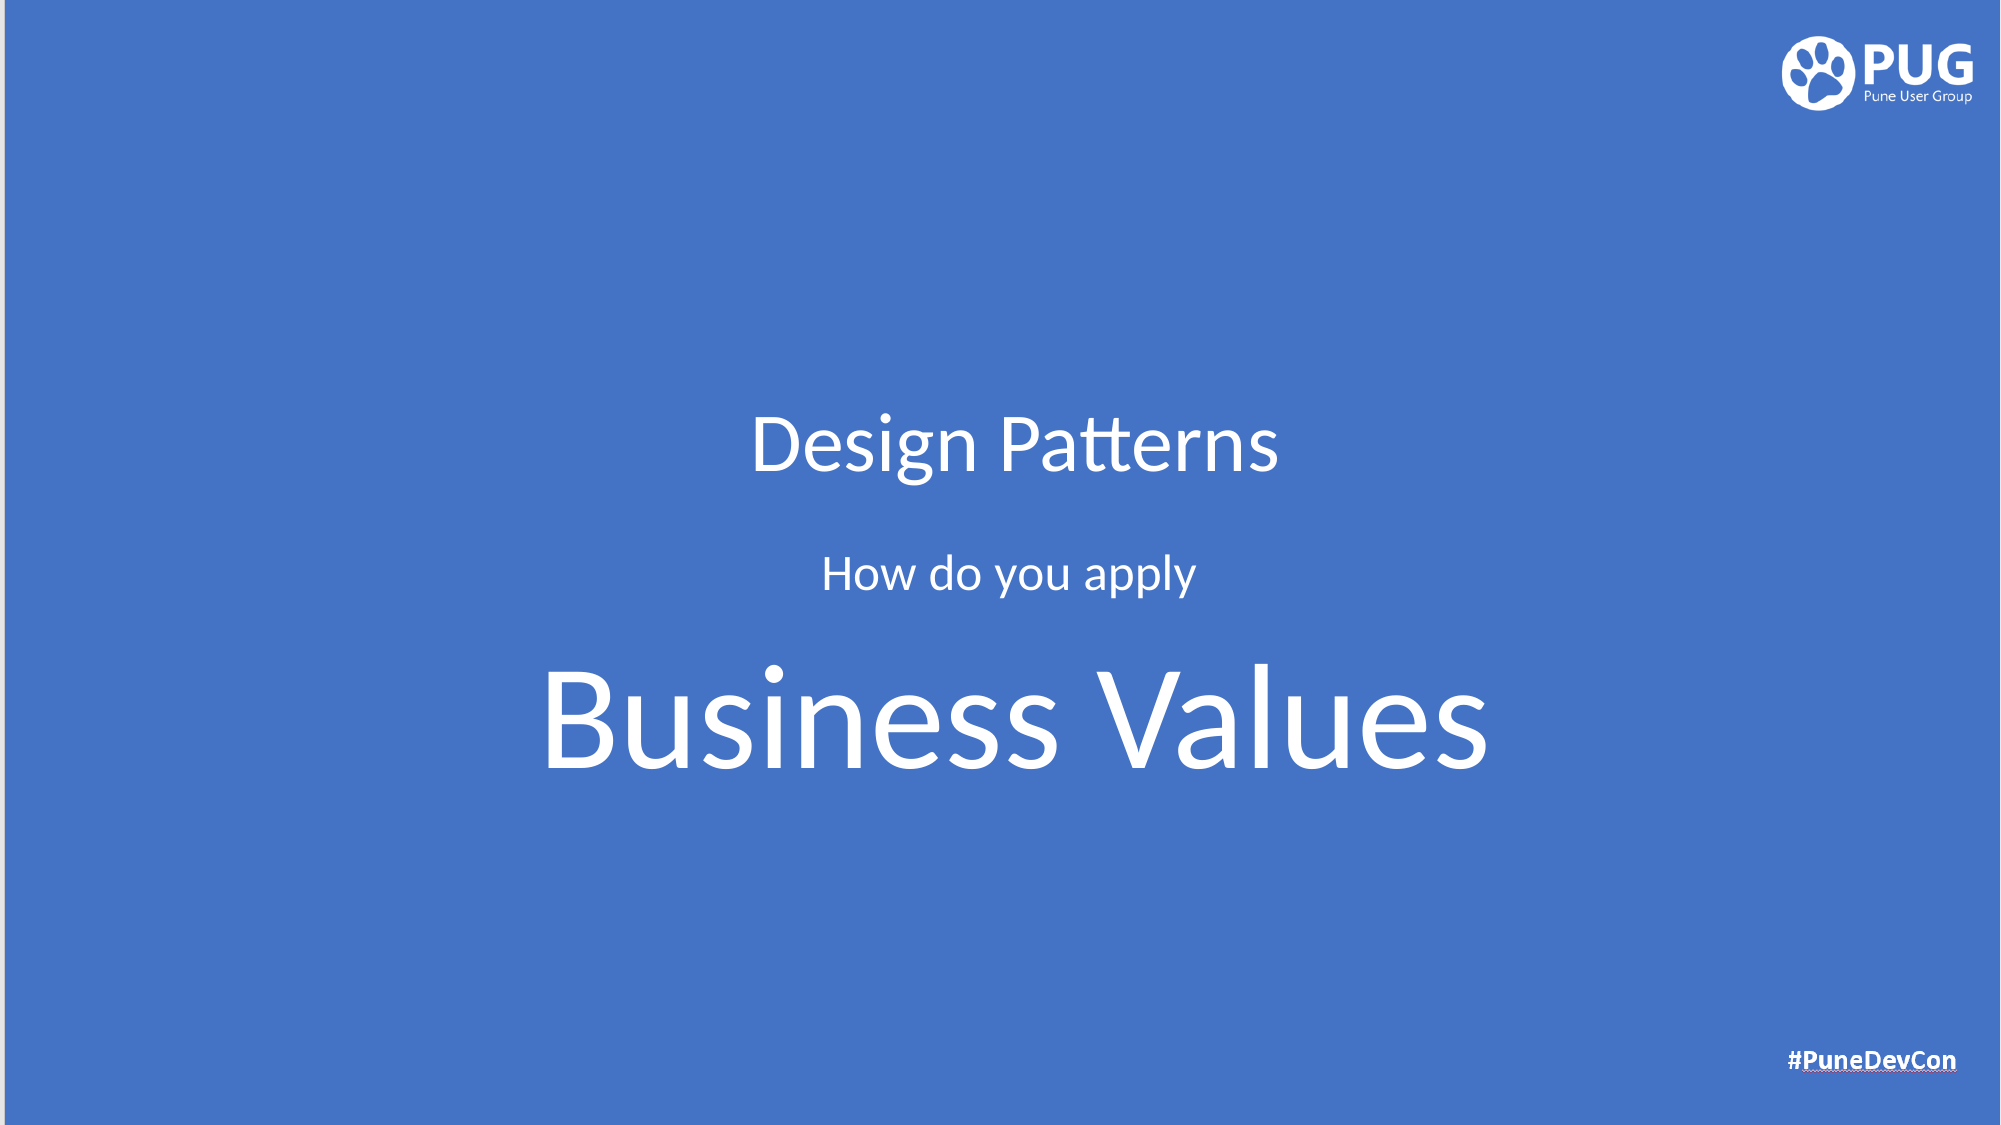

# Design Patterns How do you apply
Business Values